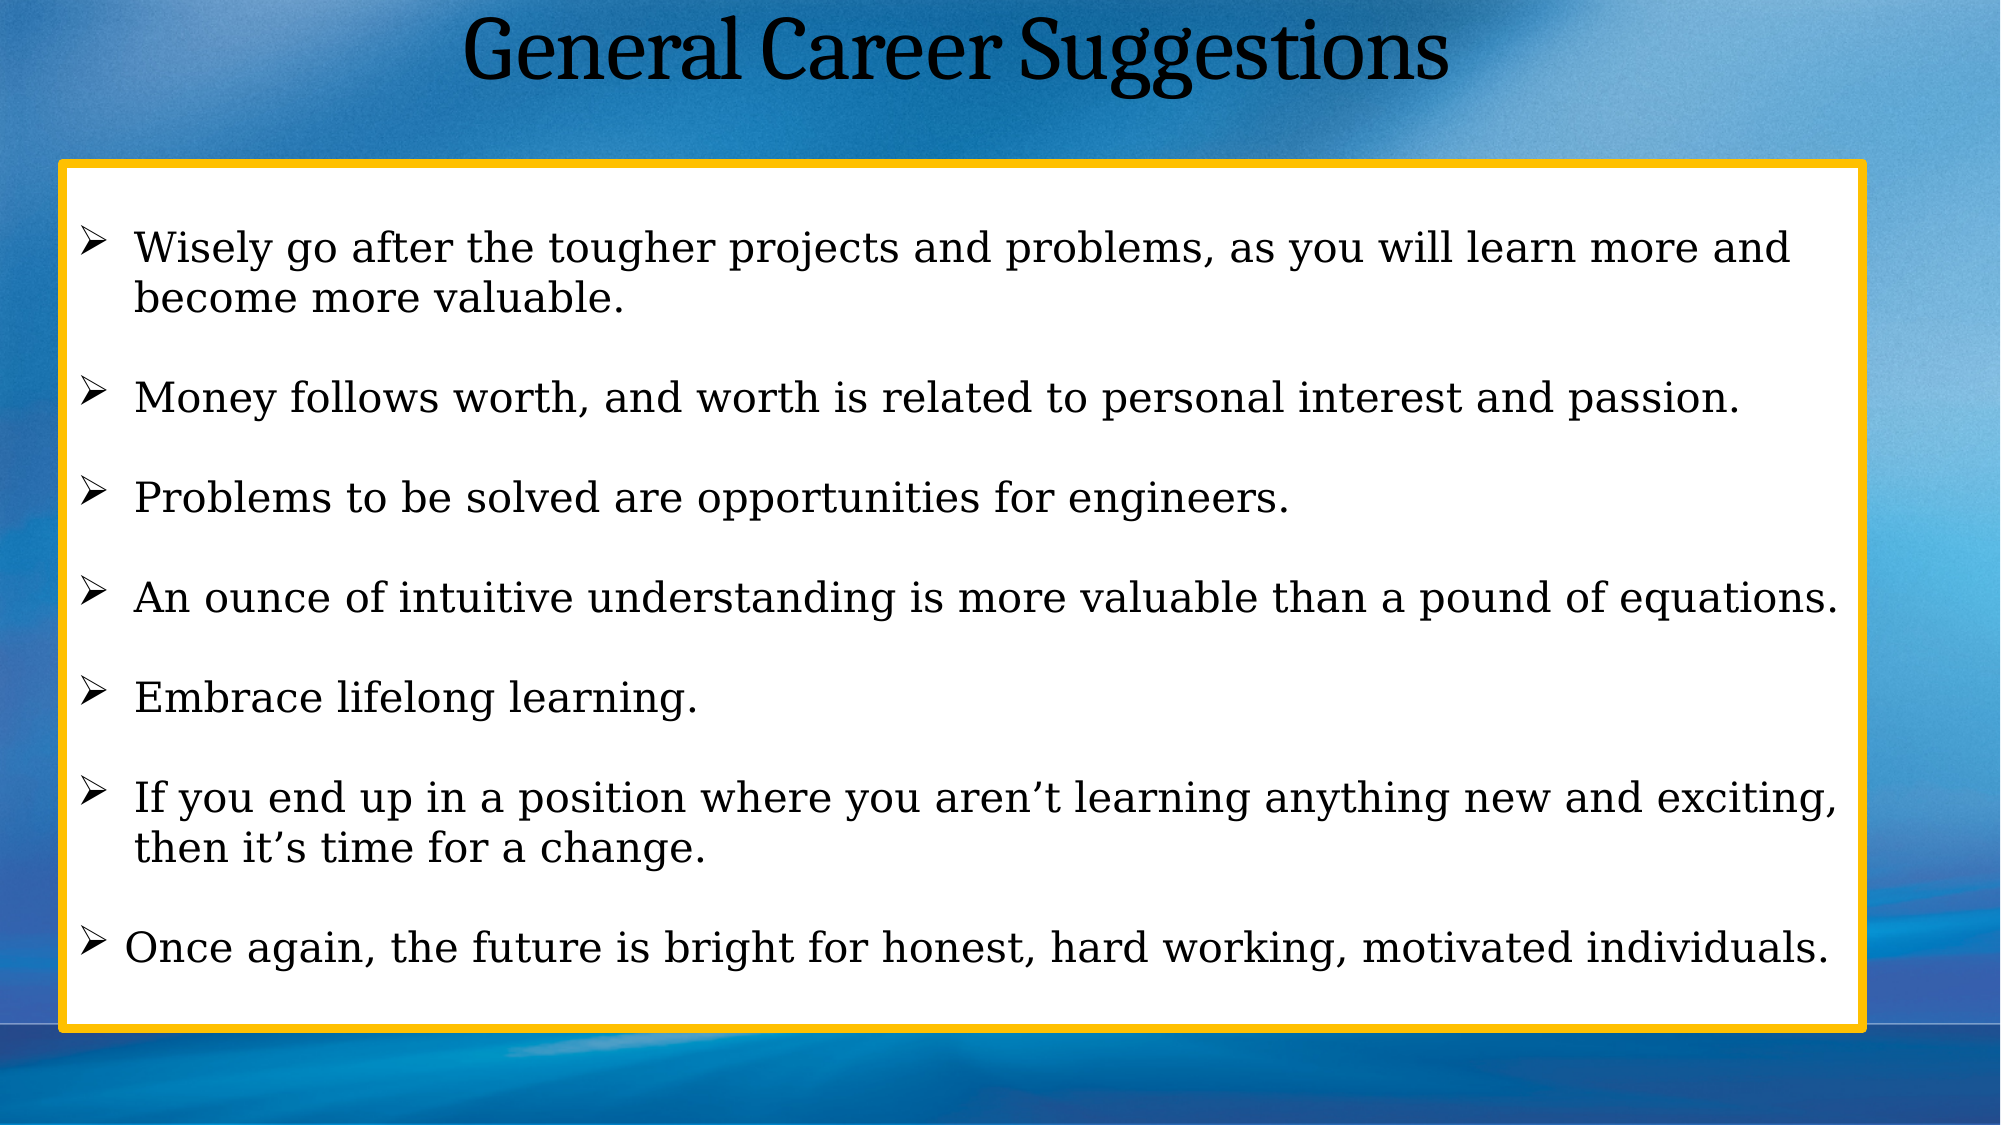

# General Career Suggestions

Wisely go after the tougher projects and problems, as you will learn more and become more valuable.

Money follows worth, and worth is related to personal interest and passion.

Problems to be solved are opportunities for engineers.

An ounce of intuitive understanding is more valuable than a pound of equations.

Embrace lifelong learning.

If you end up in a position where you aren’t learning anything new and exciting, then it’s time for a change.

Once again, the future is bright for honest, hard working, motivated individuals.